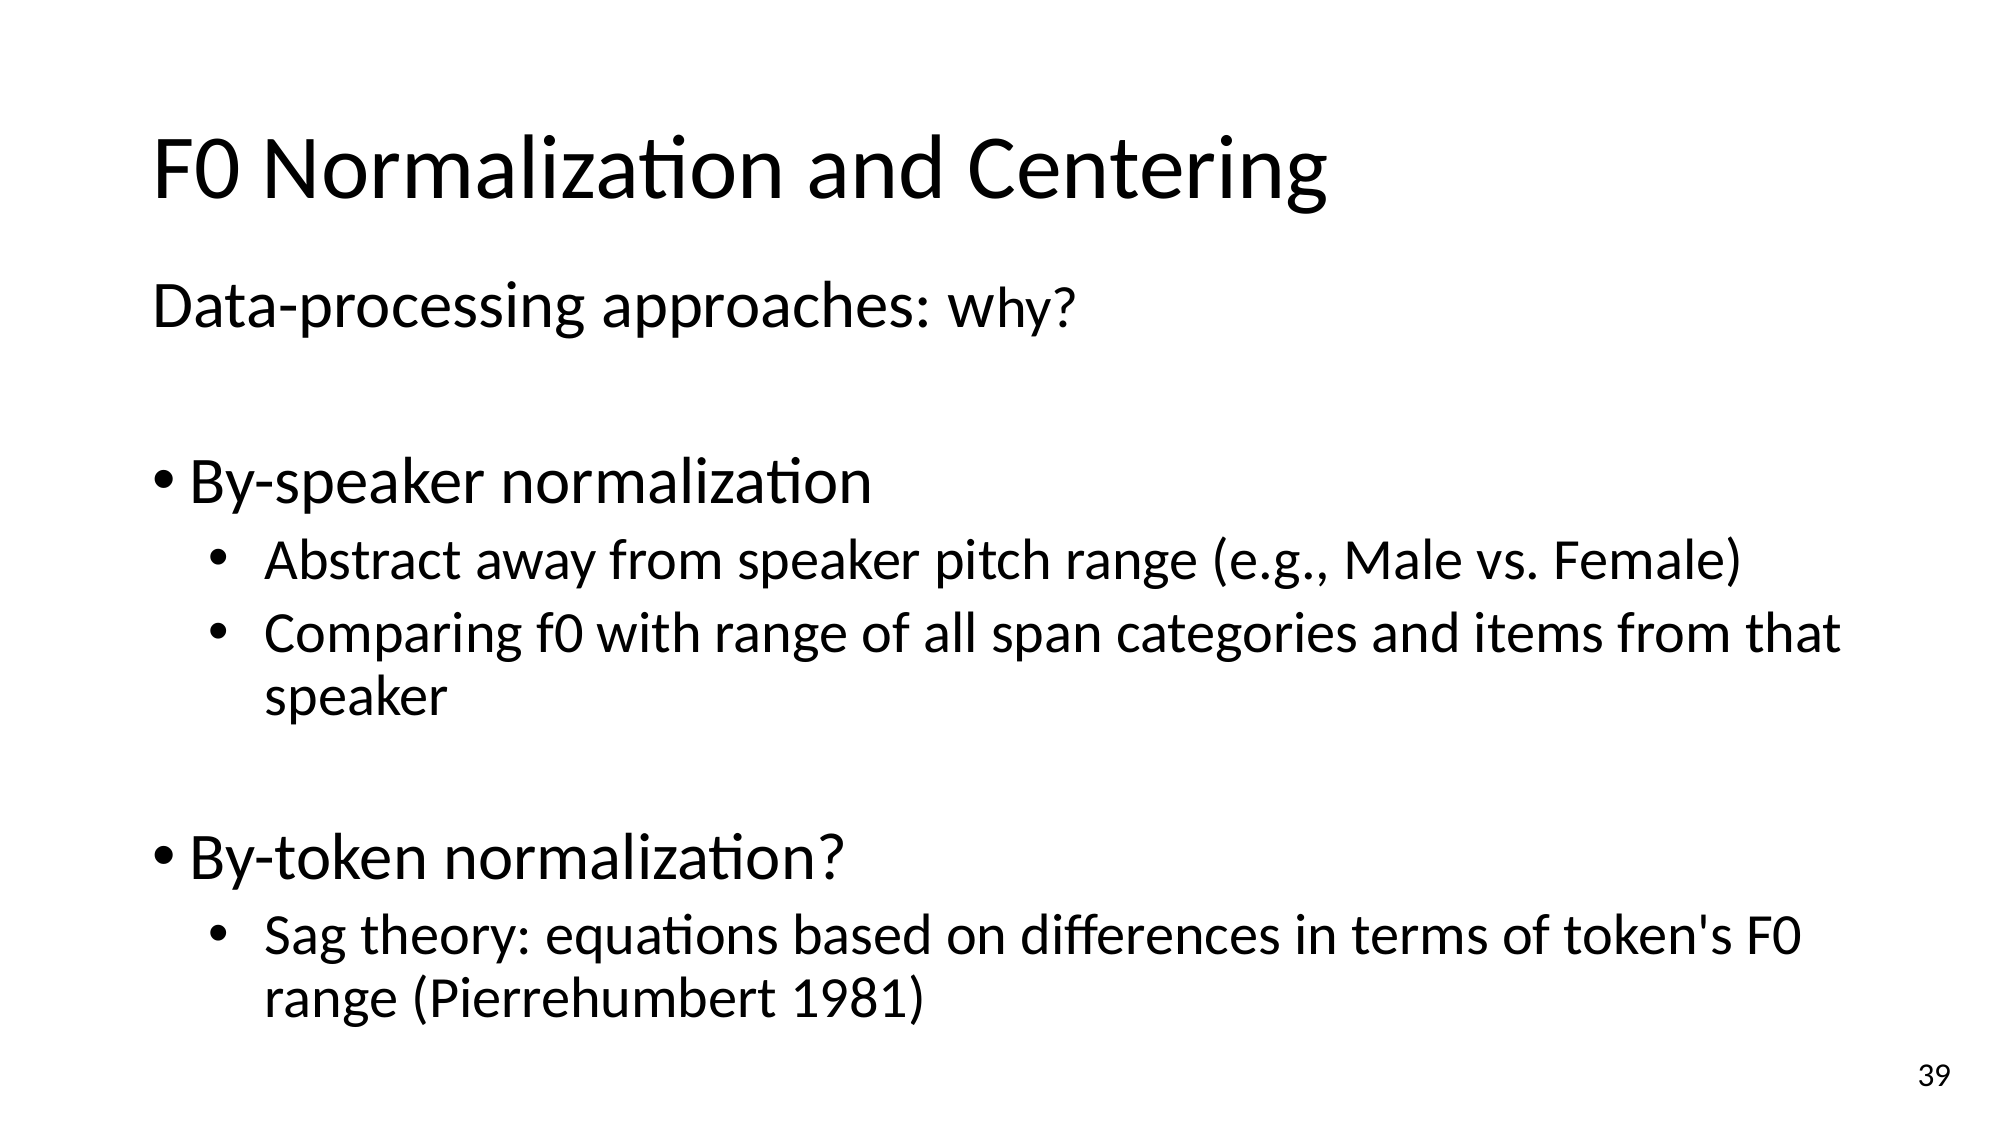

# F0 Normalization and Centering
Data-processing approaches: why?

By-speaker normalization
Abstract away from speaker pitch range (e.g., Male vs. Female)
Comparing f0 with range of all span categories and items from that speaker

By-token normalization?
Sag theory: equations based on differences in terms of token's F0 range (Pierrehumbert 1981)

39